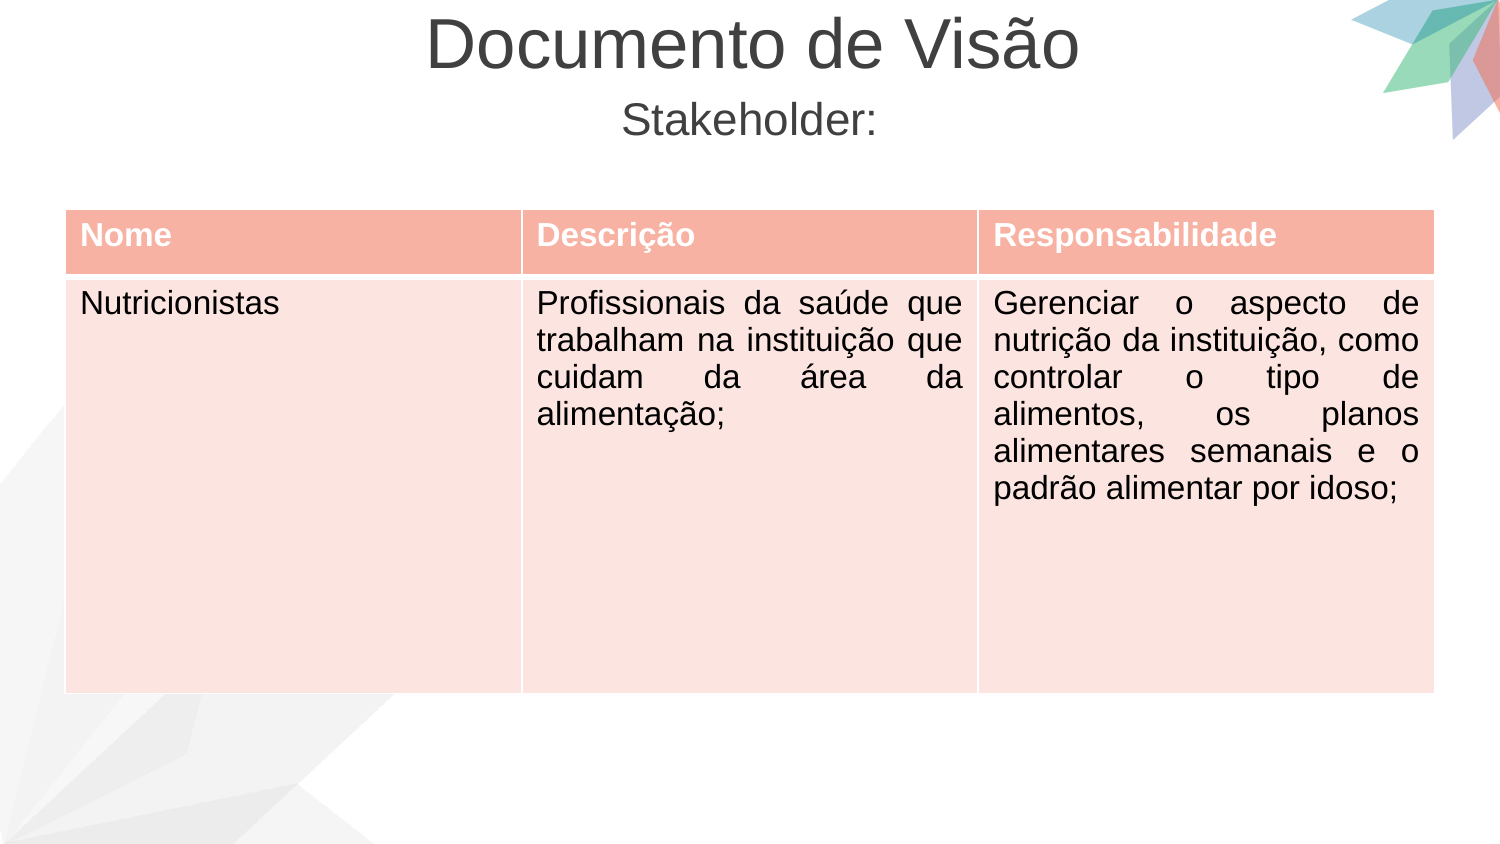

Documento de Visão
Stakeholder:
| Nome | Descrição | Responsabilidade |
| --- | --- | --- |
| Nutricionistas | Profissionais da saúde que trabalham na instituição que cuidam da área da alimentação; | Gerenciar o aspecto de nutrição da instituição, como controlar o tipo de alimentos, os planos alimentares semanais e o padrão alimentar por idoso; |